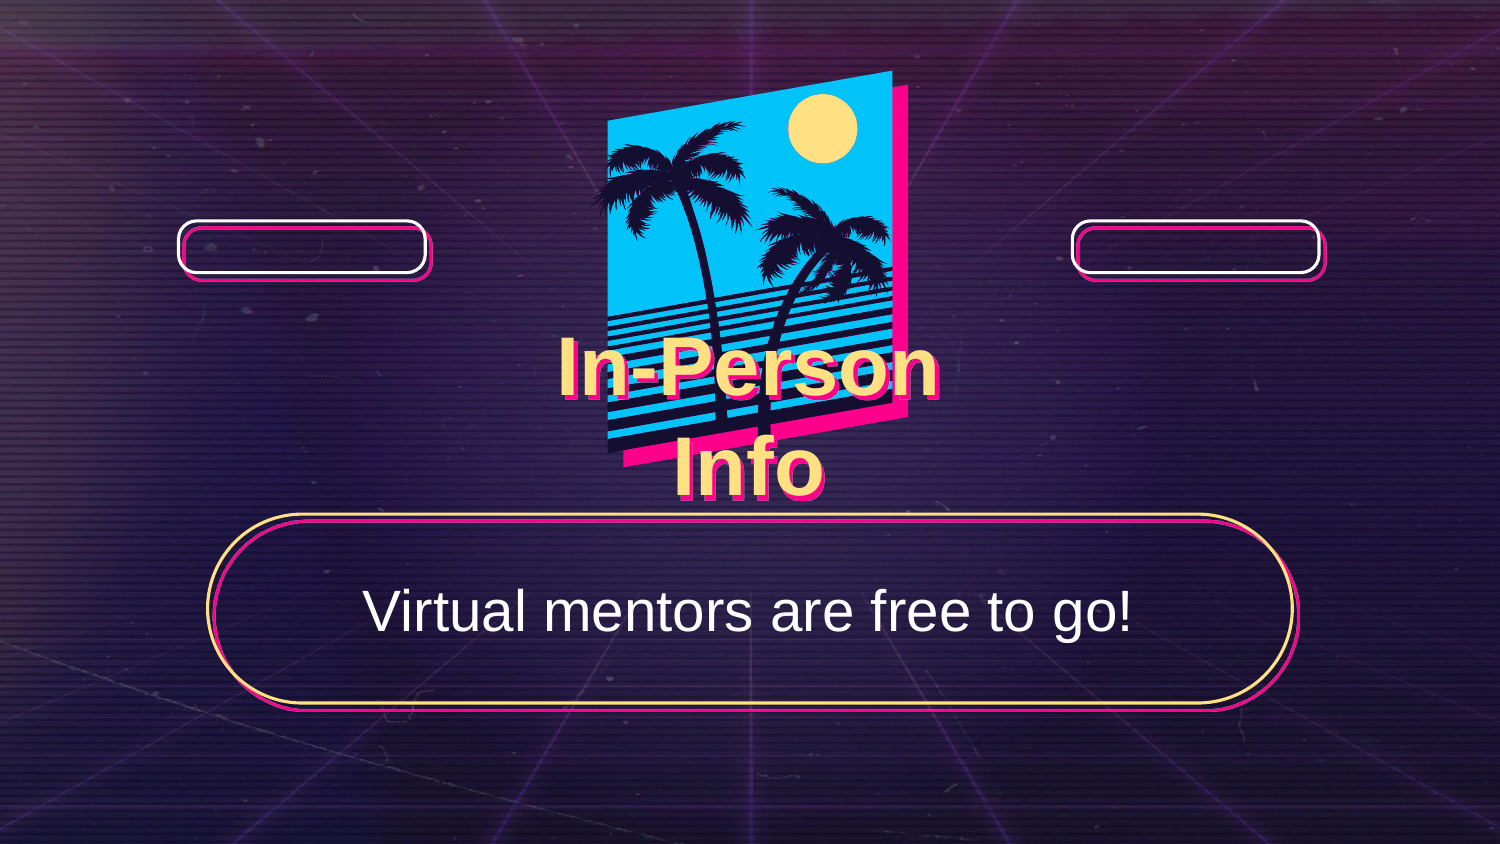

# In-Person Info

Virtual mentors are free to go!